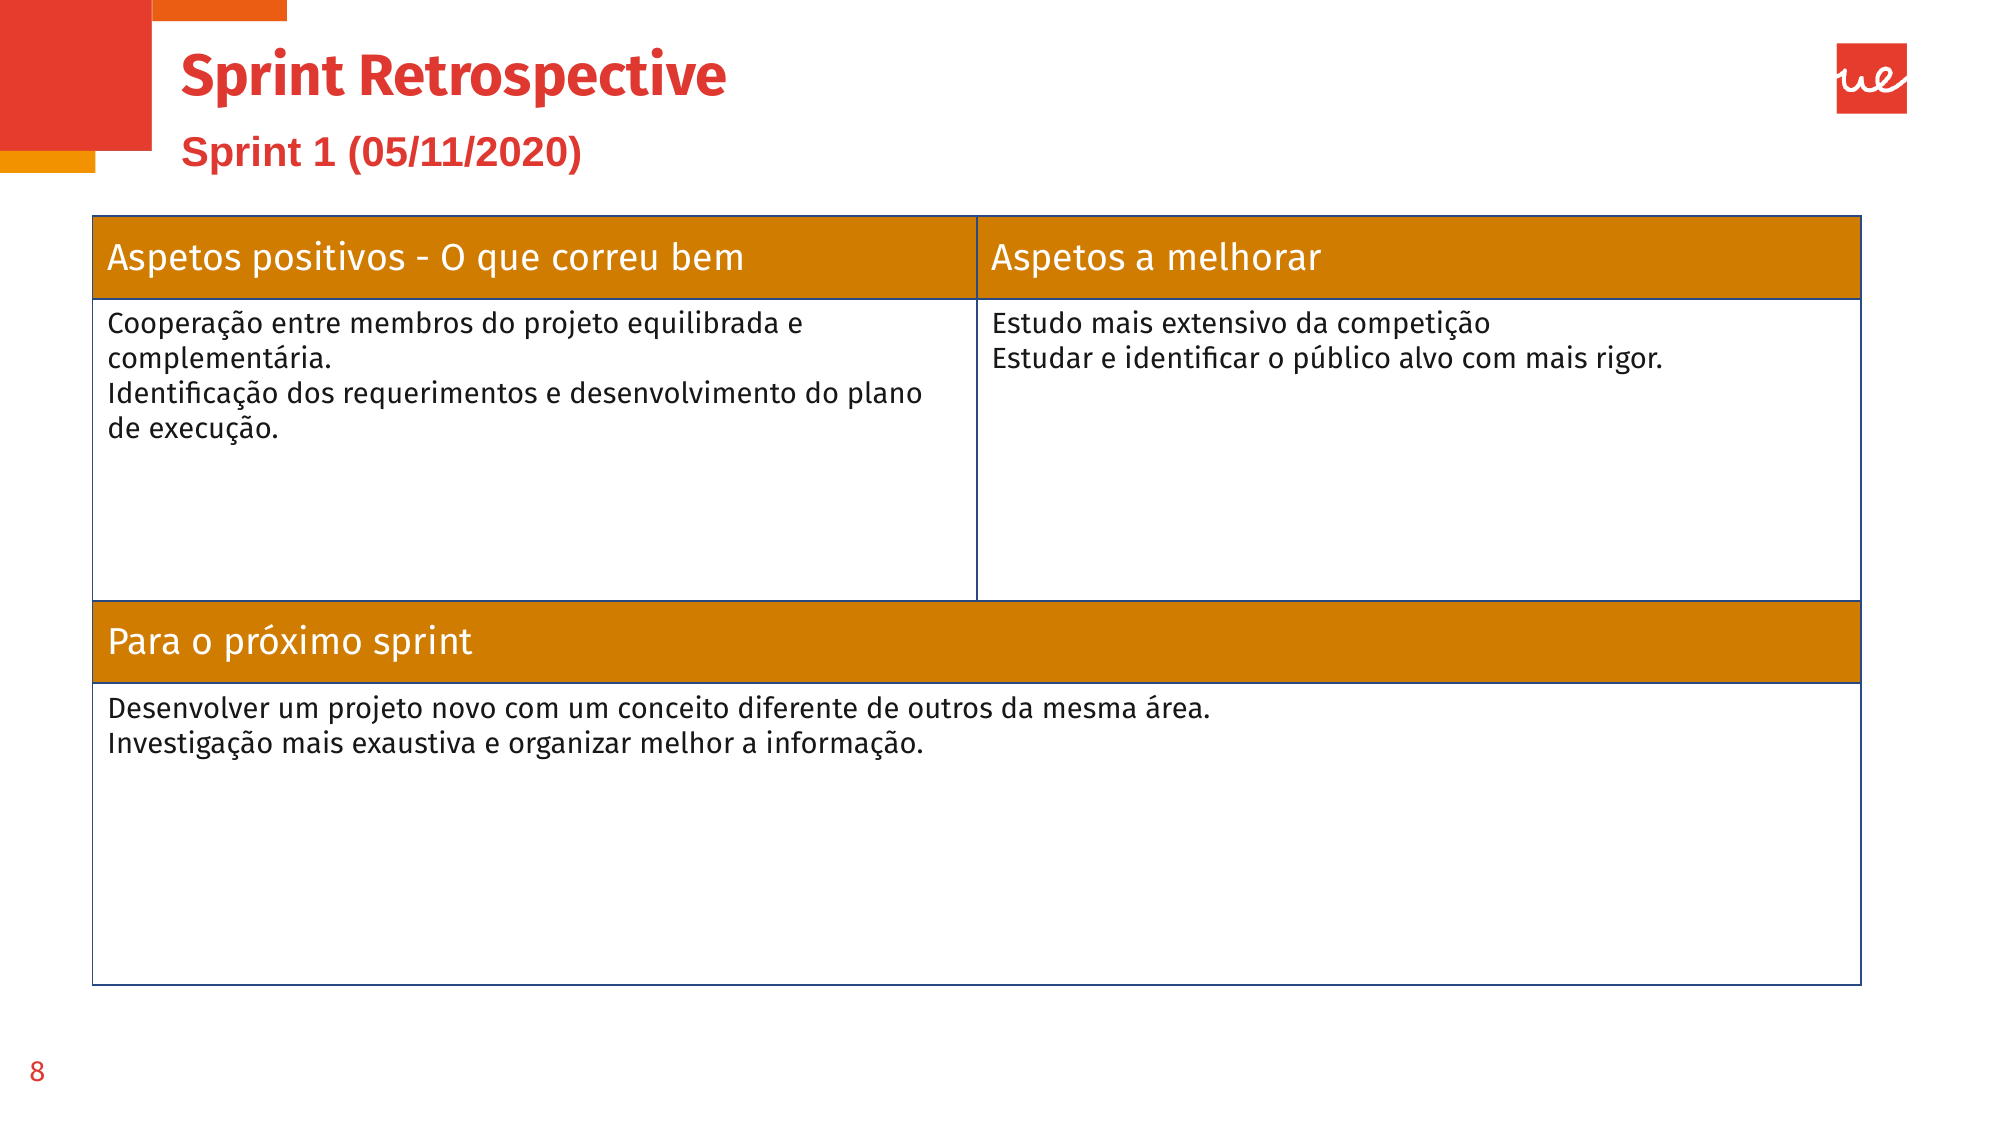

# Sprint Retrospective
Sprint 1 (05/11/2020)
| Aspetos positivos - O que correu bem | Aspetos a melhorar |
| --- | --- |
| Cooperação entre membros do projeto equilibrada e complementária. Identificação dos requerimentos e desenvolvimento do plano de execução. | Estudo mais extensivo da competição Estudar e identificar o público alvo com mais rigor. |
| Para o próximo sprint |  |
| Desenvolver um projeto novo com um conceito diferente de outros da mesma área. Investigação mais exaustiva e organizar melhor a informação. |  |
8